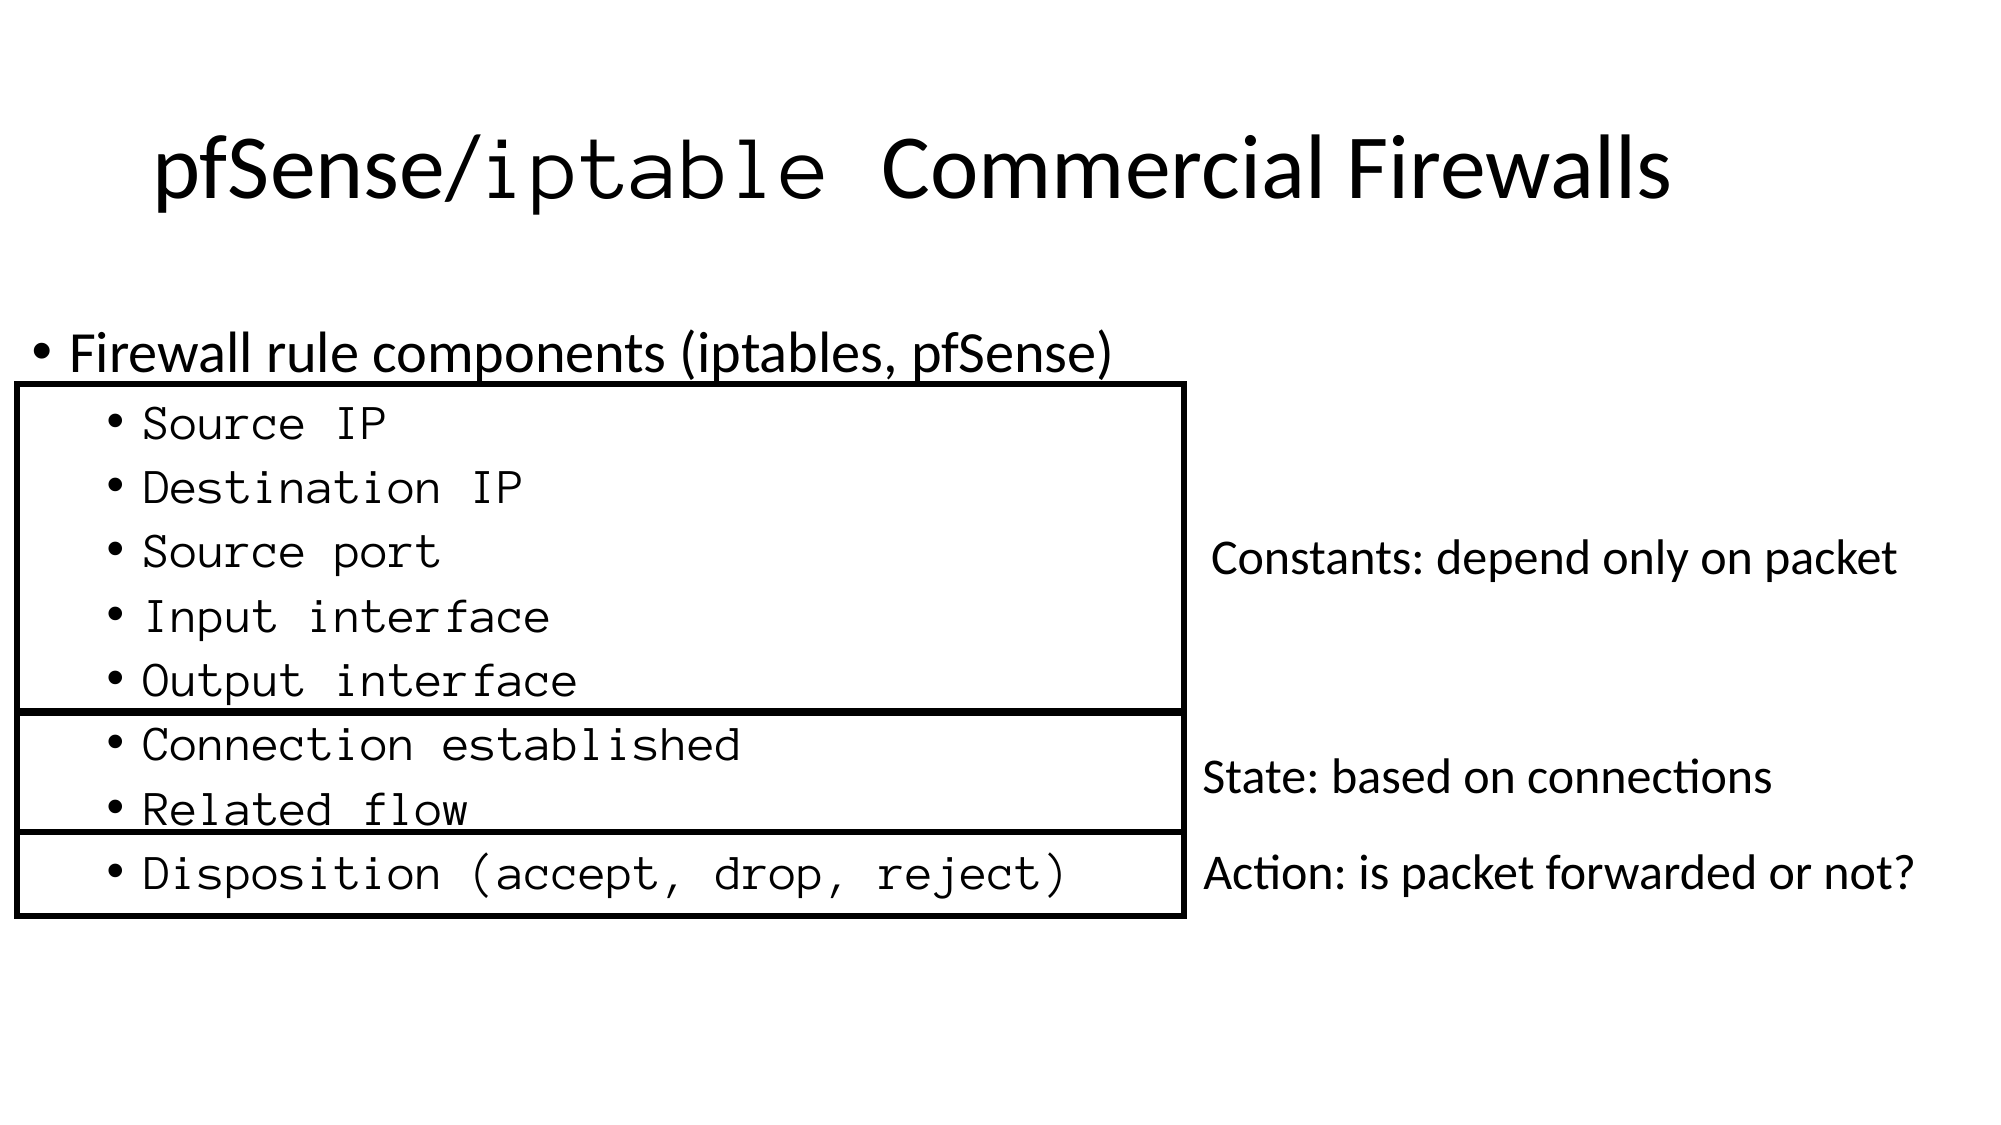

# pfSense/iptable Commercial Firewalls
Firewall rule components (iptables, pfSense)
Source IP
Destination IP
Source port
Input interface
Output interface
Connection established
Related flow
Disposition (accept, drop, reject)

Constants: depend only on packet

State: based on connections

Action: is packet forwarded or not?